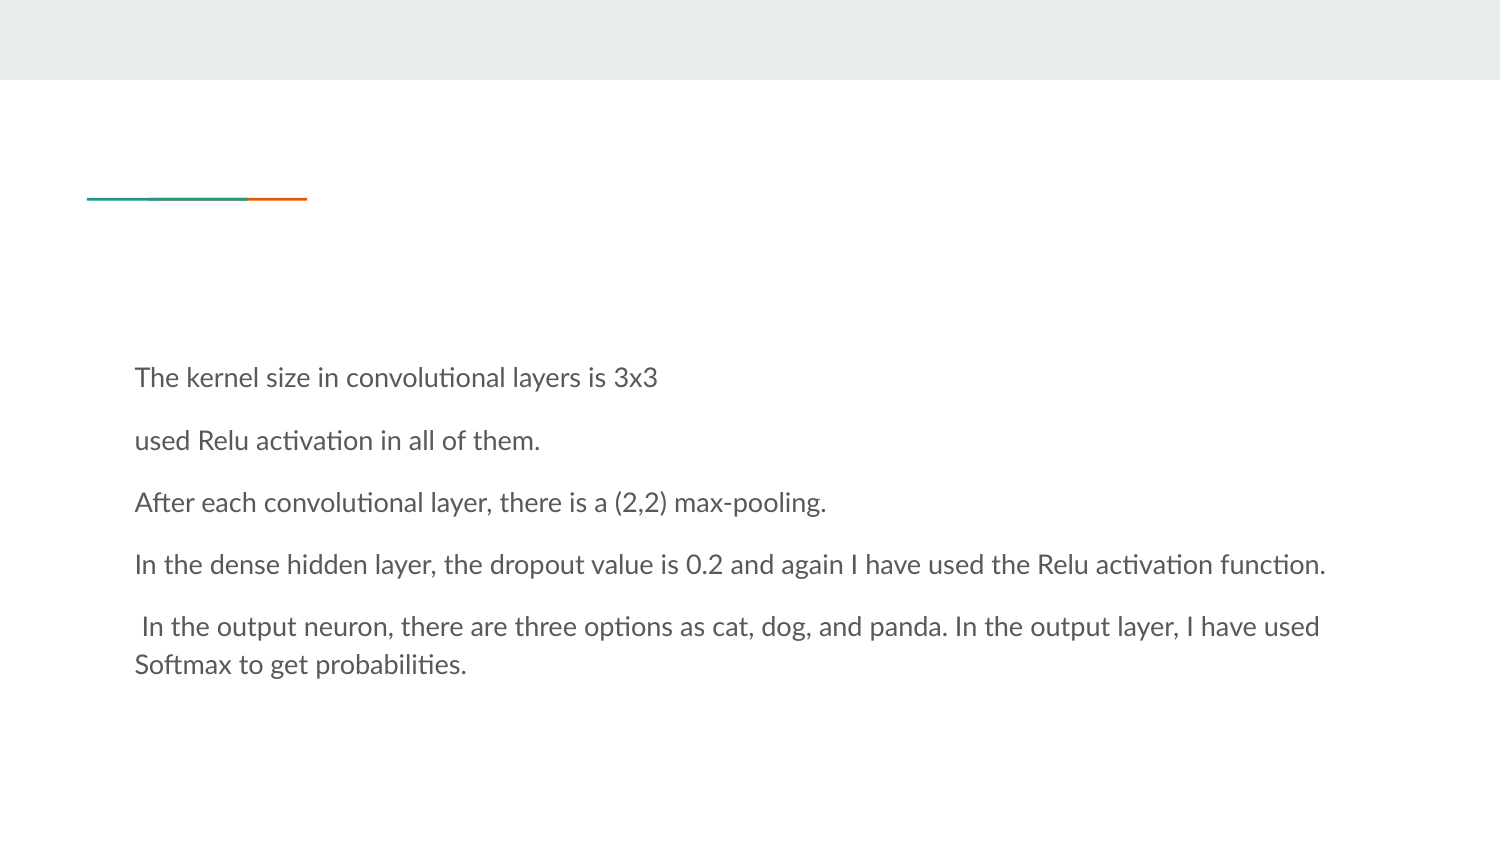

#
The kernel size in convolutional layers is 3x3
used Relu activation in all of them.
After each convolutional layer, there is a (2,2) max-pooling.
In the dense hidden layer, the dropout value is 0.2 and again I have used the Relu activation function.
 In the output neuron, there are three options as cat, dog, and panda. In the output layer, I have used Softmax to get probabilities.